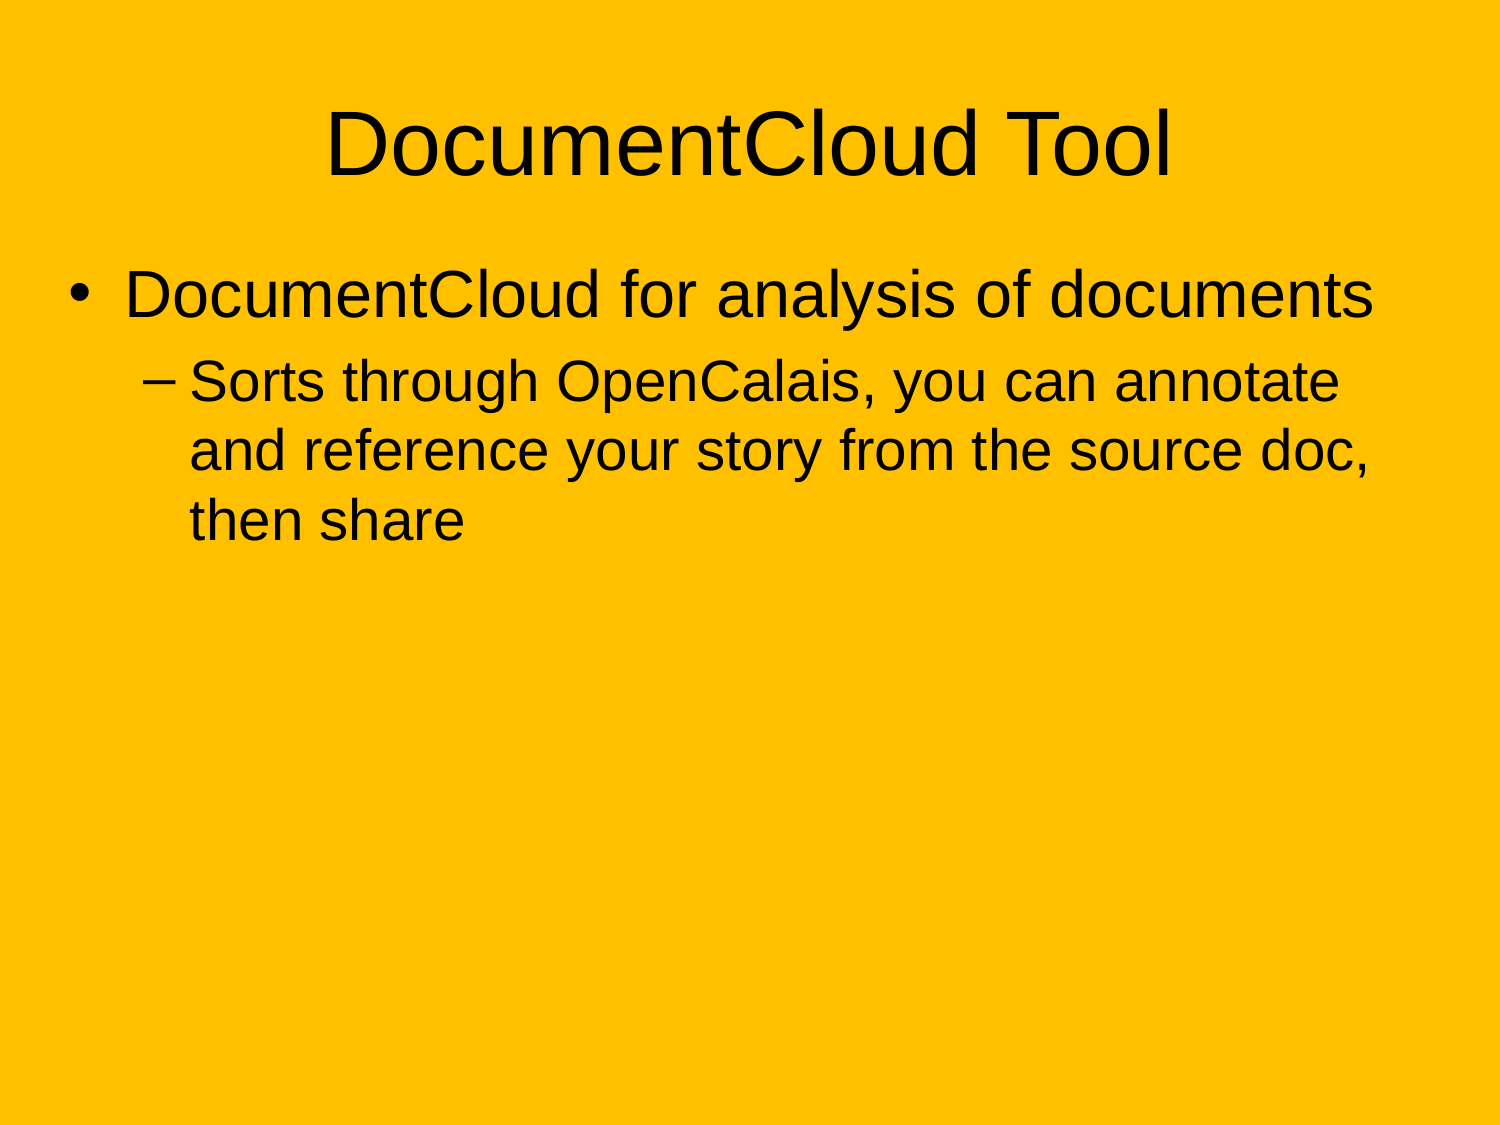

# DocumentCloud Tool
DocumentCloud for analysis of documents
Sorts through OpenCalais, you can annotate and reference your story from the source doc, then share